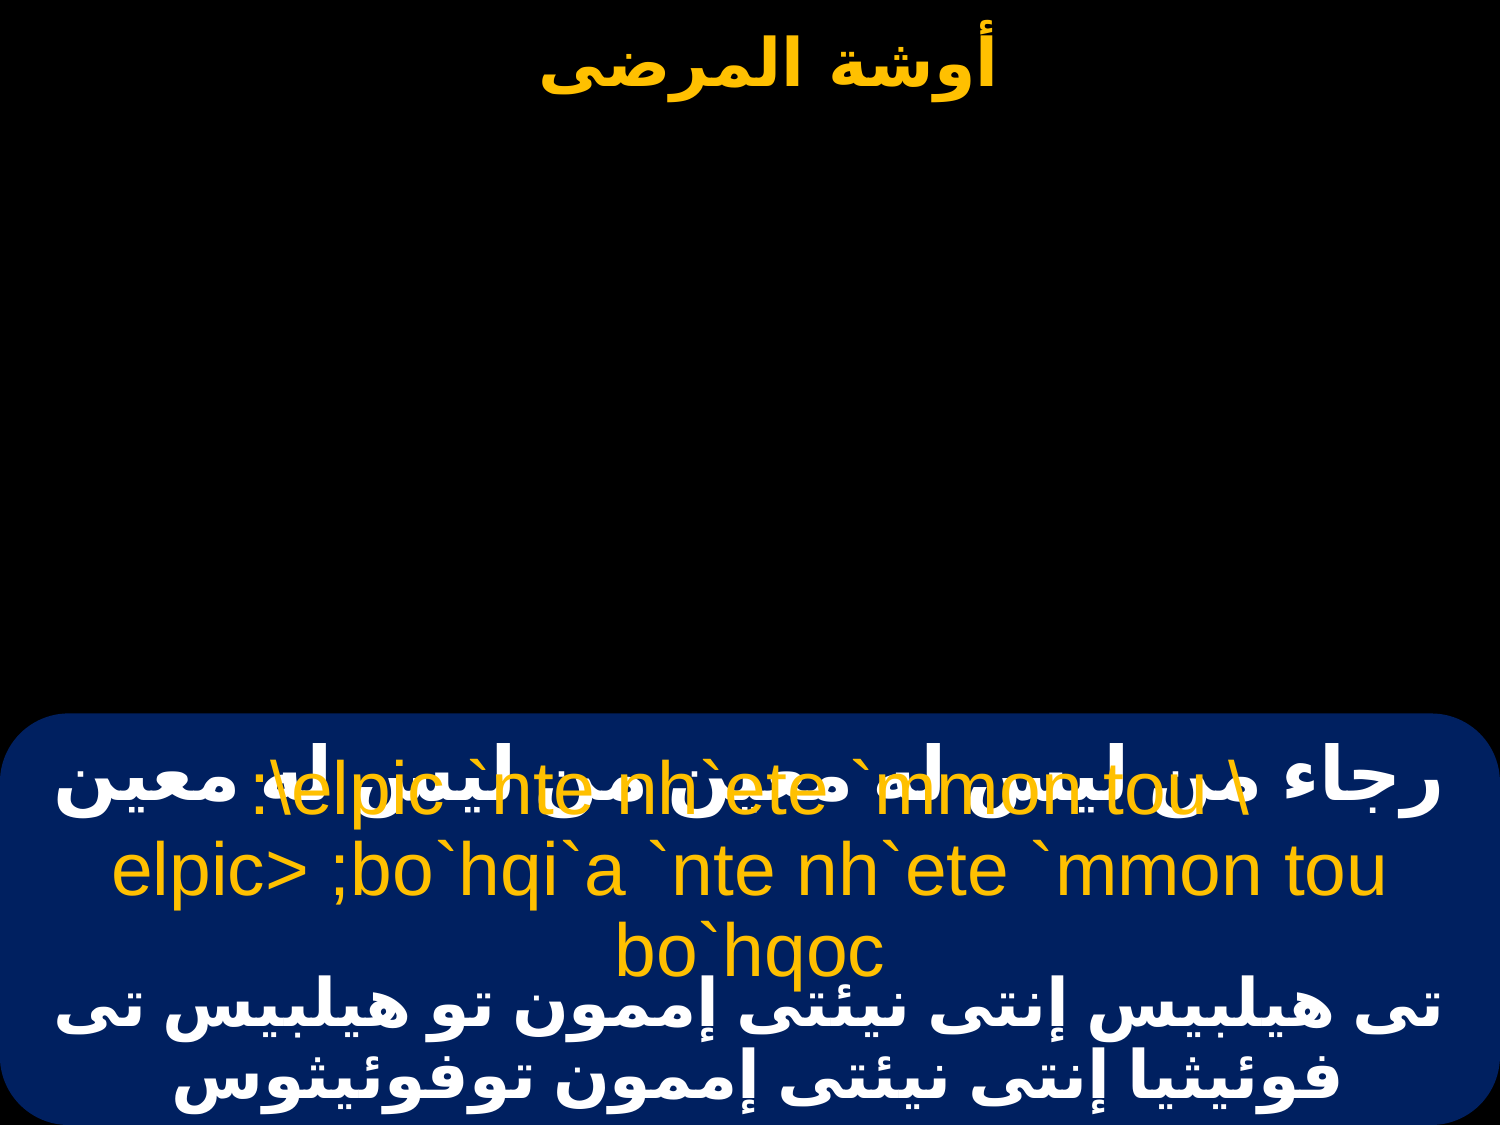

# رجاء من ليس له معين من ليس له معين
:\elpic `nte nh`ete `mmon tou \elpic> ;bo`hqi`a `nte nh`ete `mmon tou bo`hqoc
تى هيلبيس إنتى نيئتى إممون تو هيلبيس تى فوئيثيا إنتى نيئتى إممون توفوئيثوس